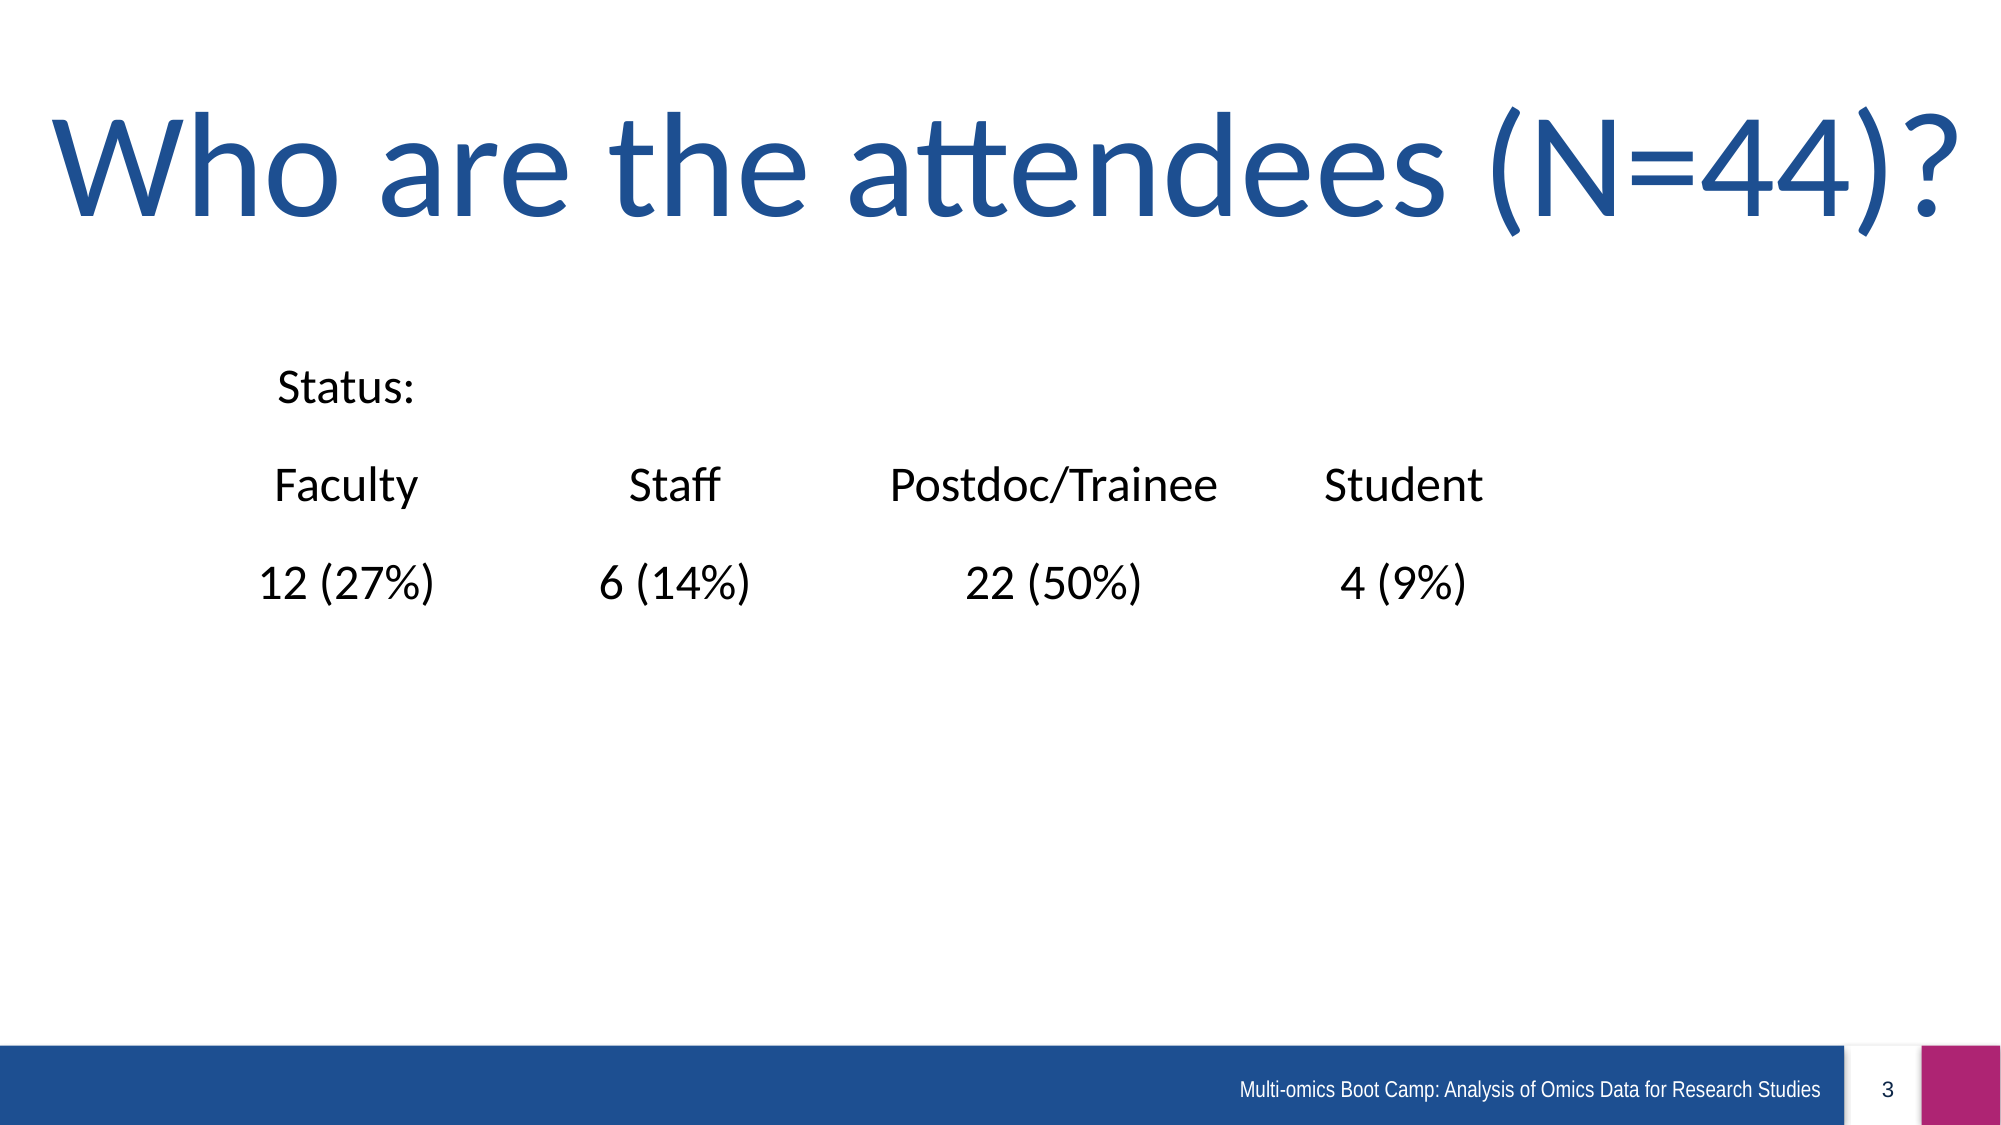

Who are the attendees (N=44)?
| Status: |  |  |  |
| --- | --- | --- | --- |
| Faculty | Staff | Postdoc/Trainee | Student |
| 12 (27%) | 6 (14%) | 22 (50%) | 4 (9%) |